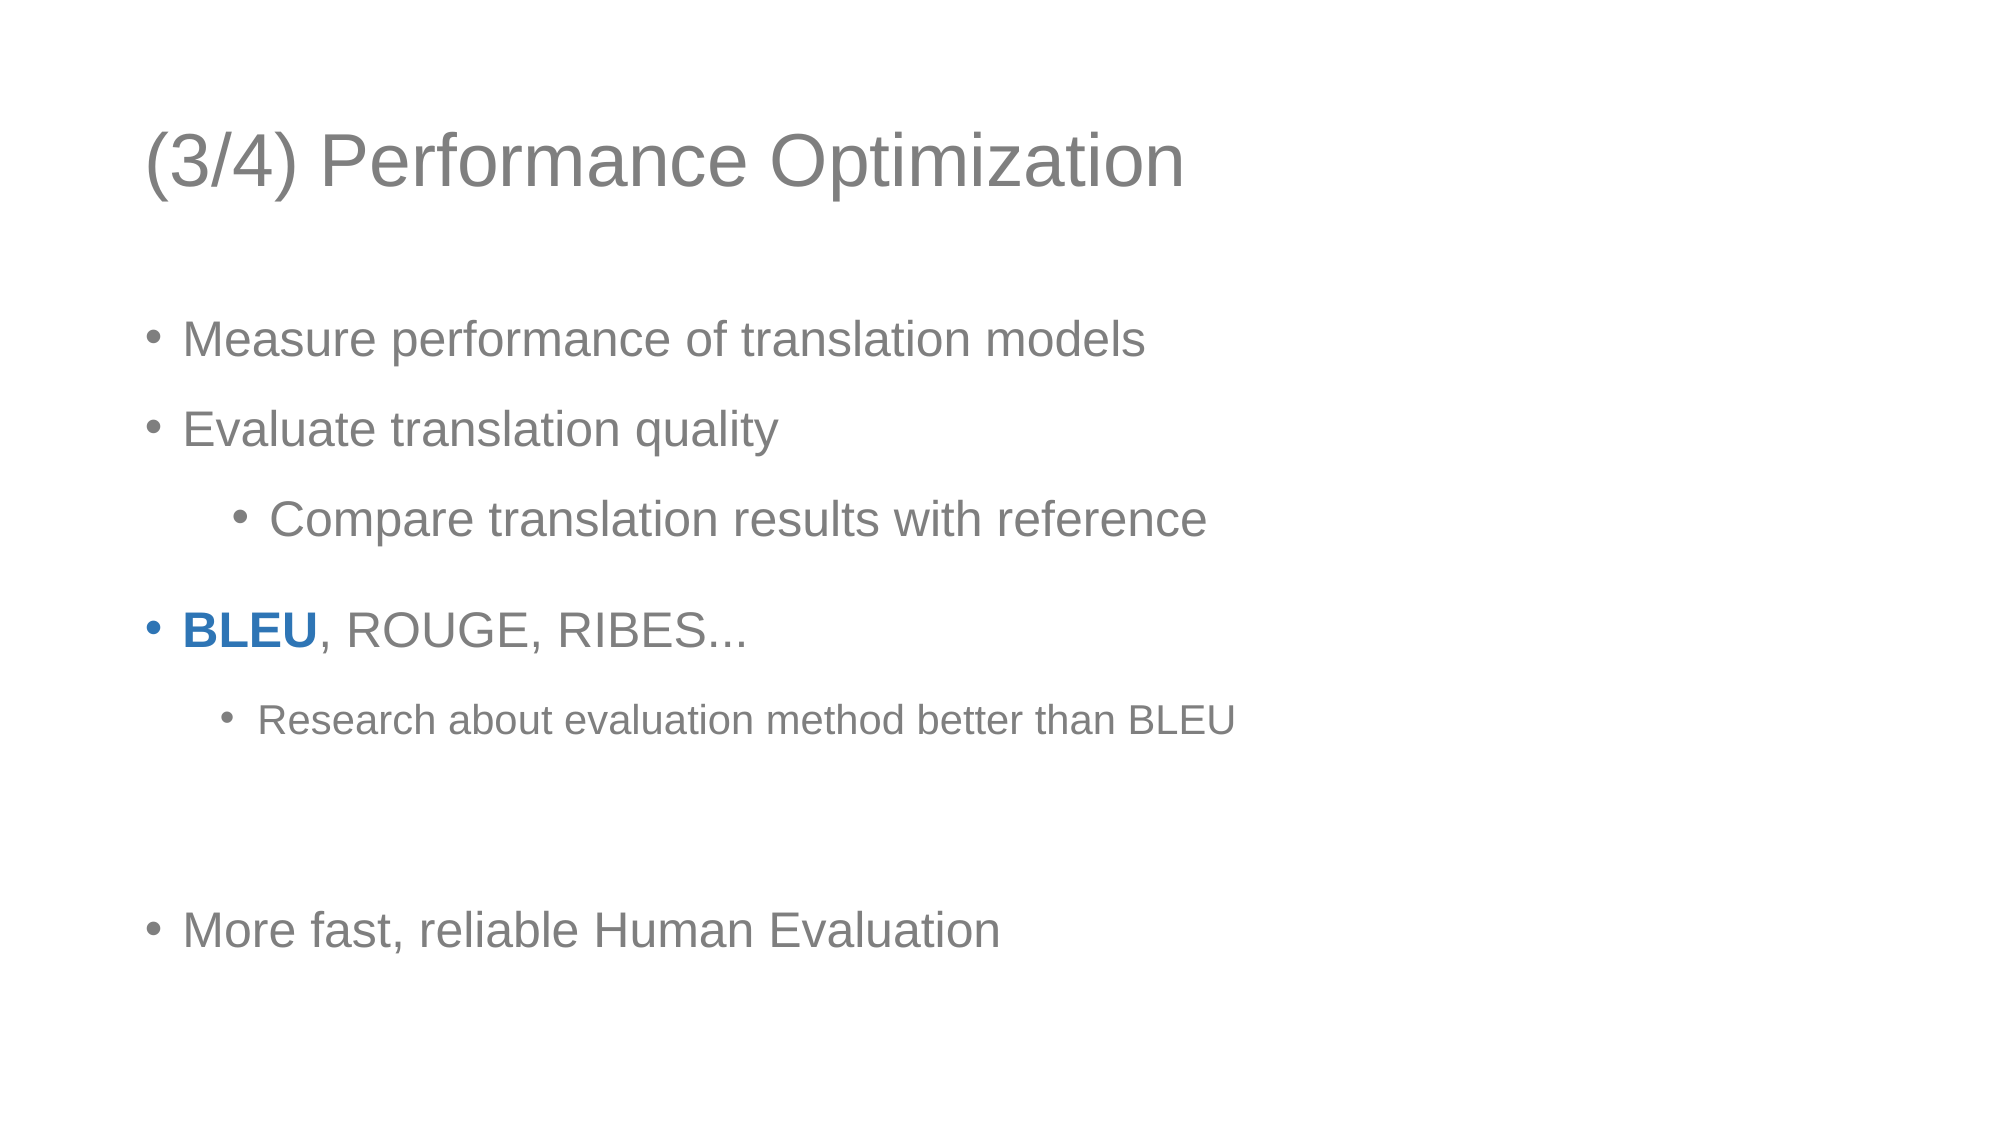

# (3/4) Performance Optimization
Measure performance of translation models
Evaluate translation quality
Compare translation results with reference
BLEU, ROUGE, RIBES...
Research about evaluation method better than BLEU

More fast, reliable Human Evaluation